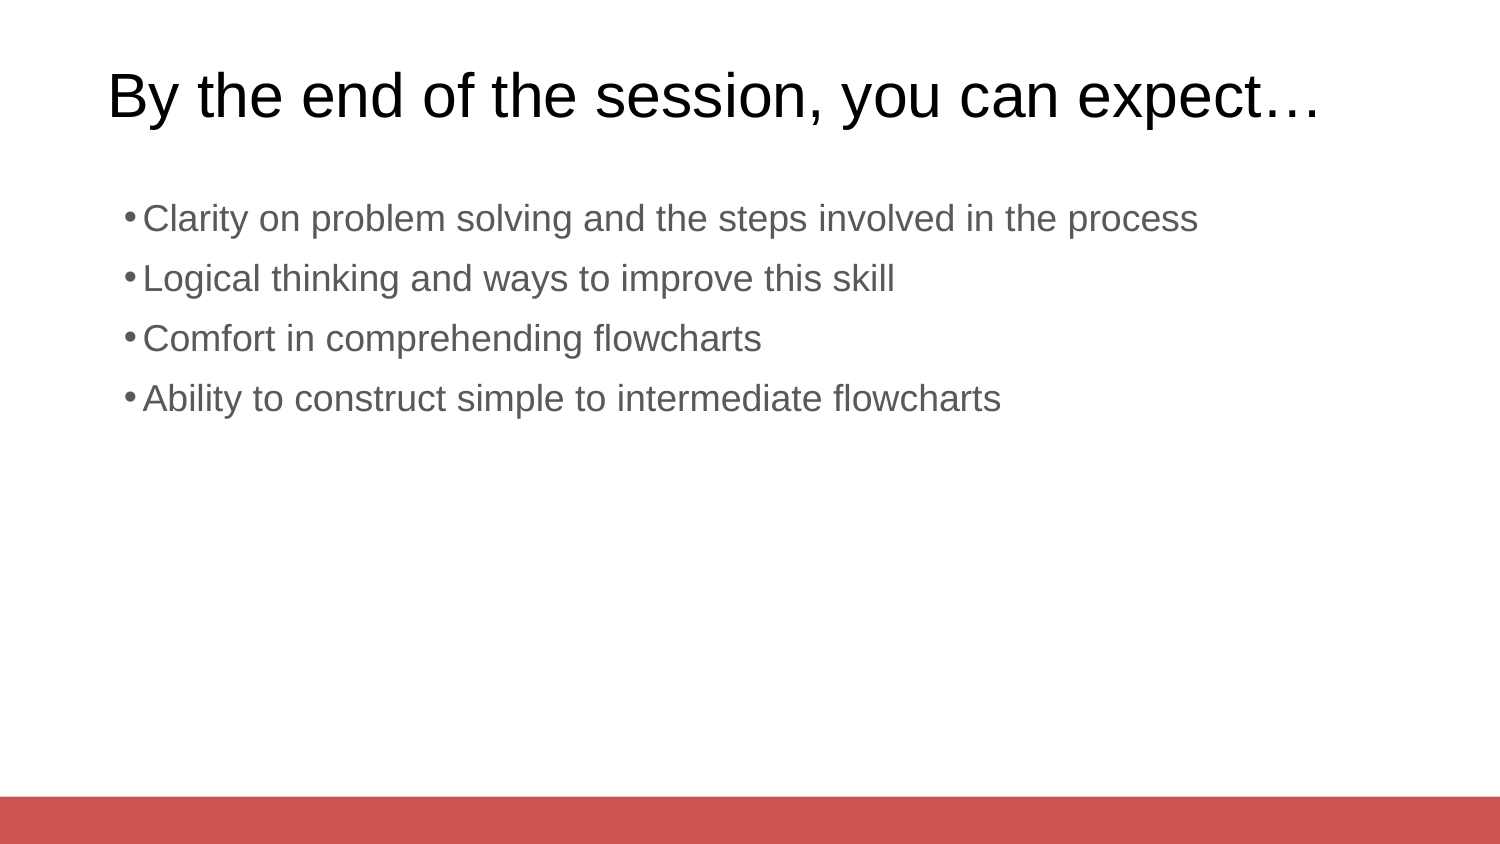

# By the end of the session, you can expect…
Clarity on problem solving and the steps involved in the process
Logical thinking and ways to improve this skill
Comfort in comprehending flowcharts
Ability to construct simple to intermediate flowcharts